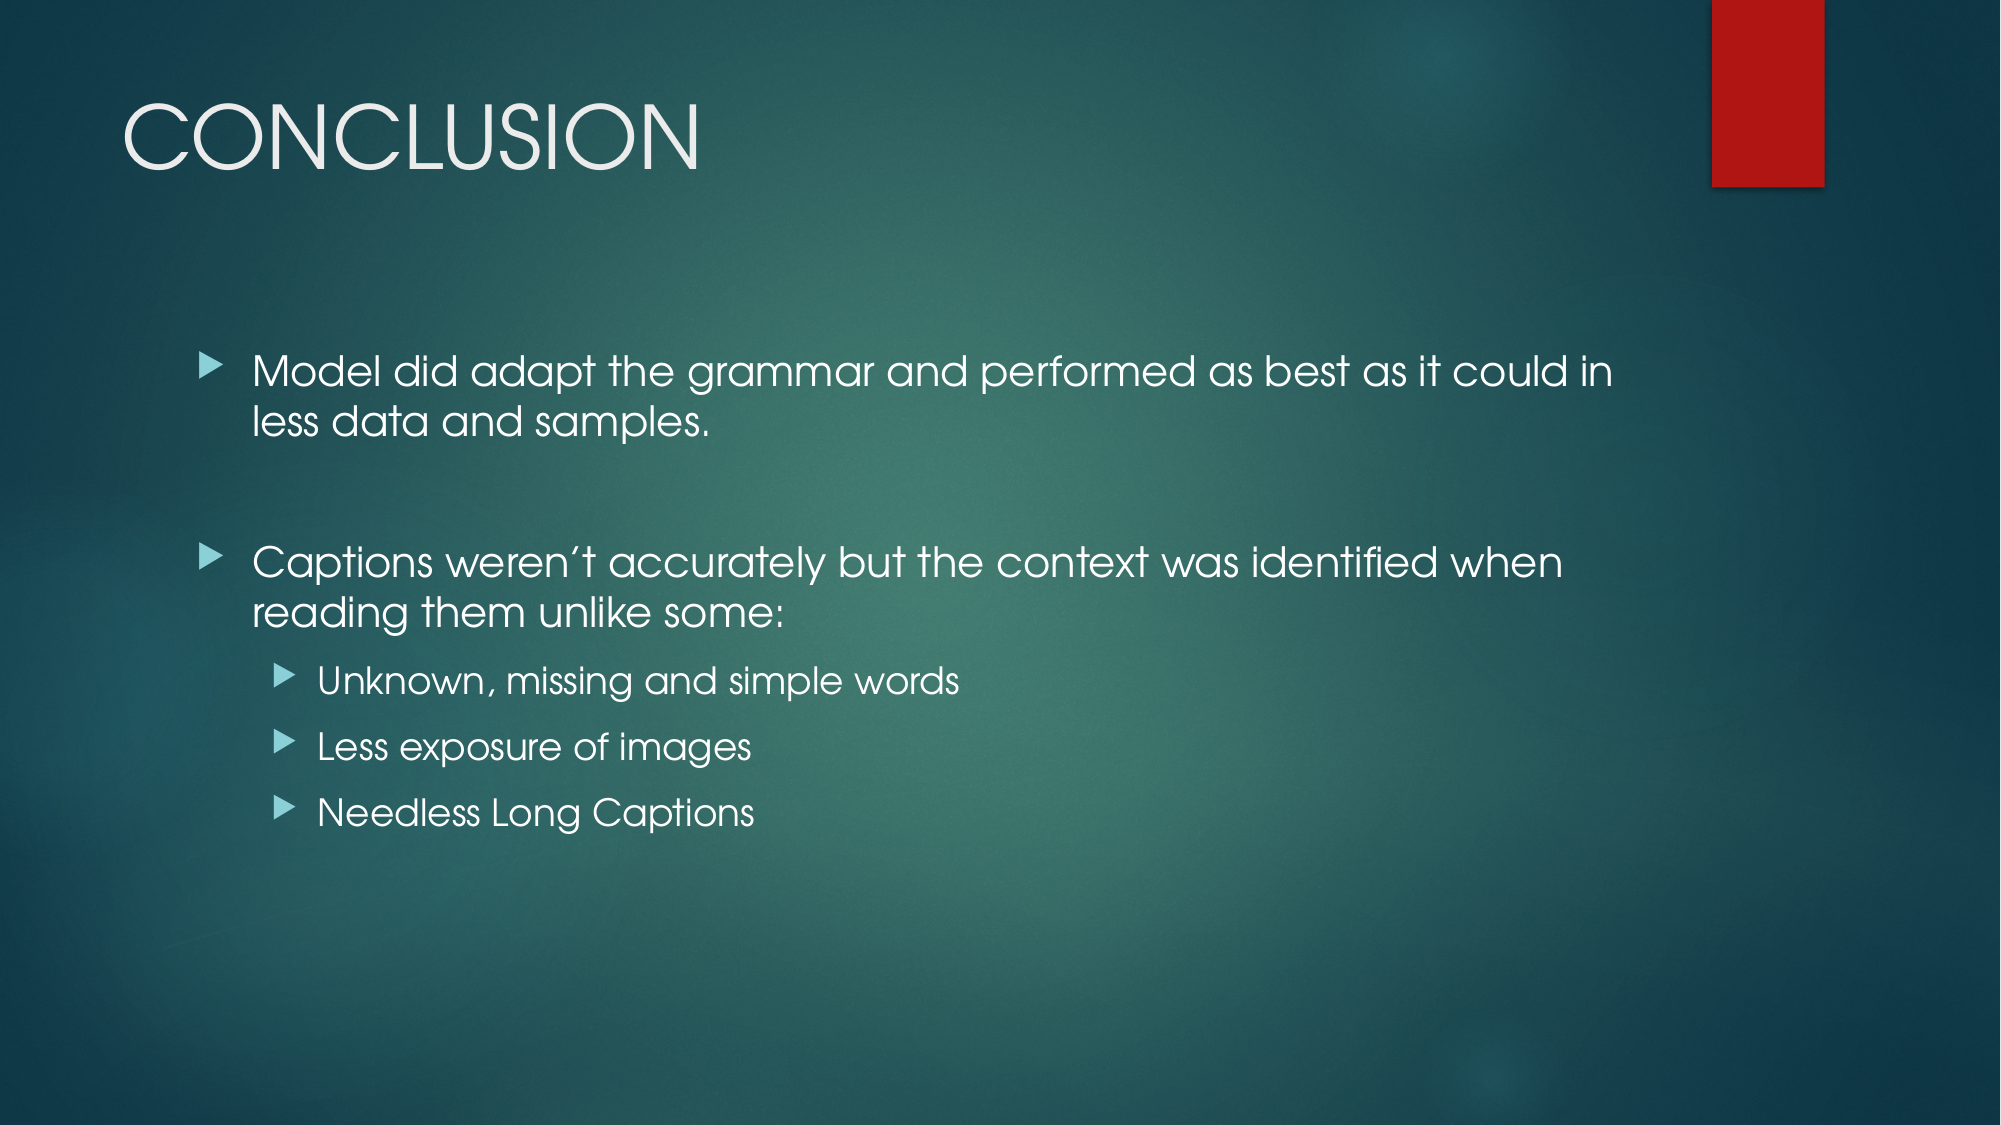

# CONCLUSION
Model did adapt the grammar and performed as best as it could in less data and samples.

Captions weren’t accurately but the context was identified when reading them unlike some:
Unknown, missing and simple words
Less exposure of images
Needless Long Captions